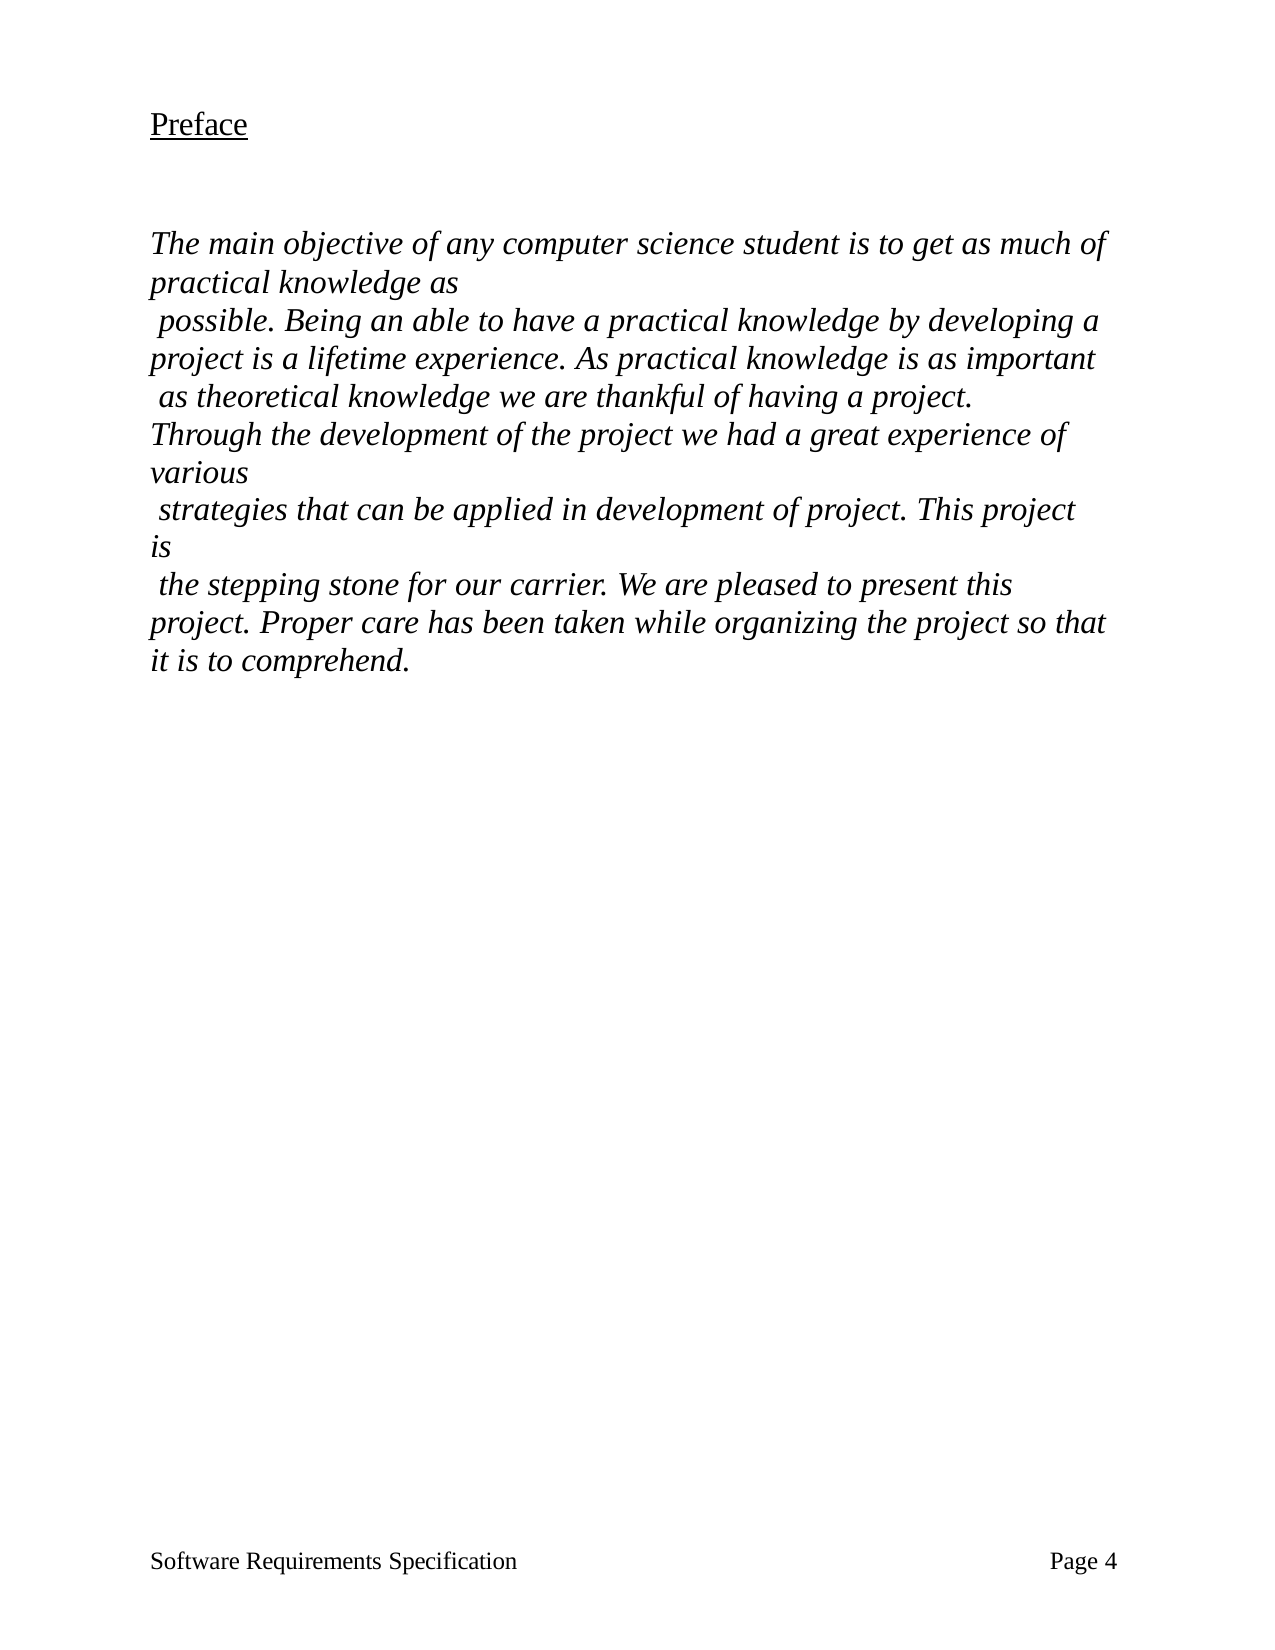

Preface

The main objective of any computer science student is to get as much of practical knowledge as
possible. Being an able to have a practical knowledge by developing a project is a lifetime experience. As practical knowledge is as important
as theoretical knowledge we are thankful of having a project. Through the development of the project we had a great experience of various
strategies that can be applied in development of project. This project is
the stepping stone for our carrier. We are pleased to present this project. Proper care has been taken while organizing the project so that it is to comprehend.
Software Requirements Specification
Page 4